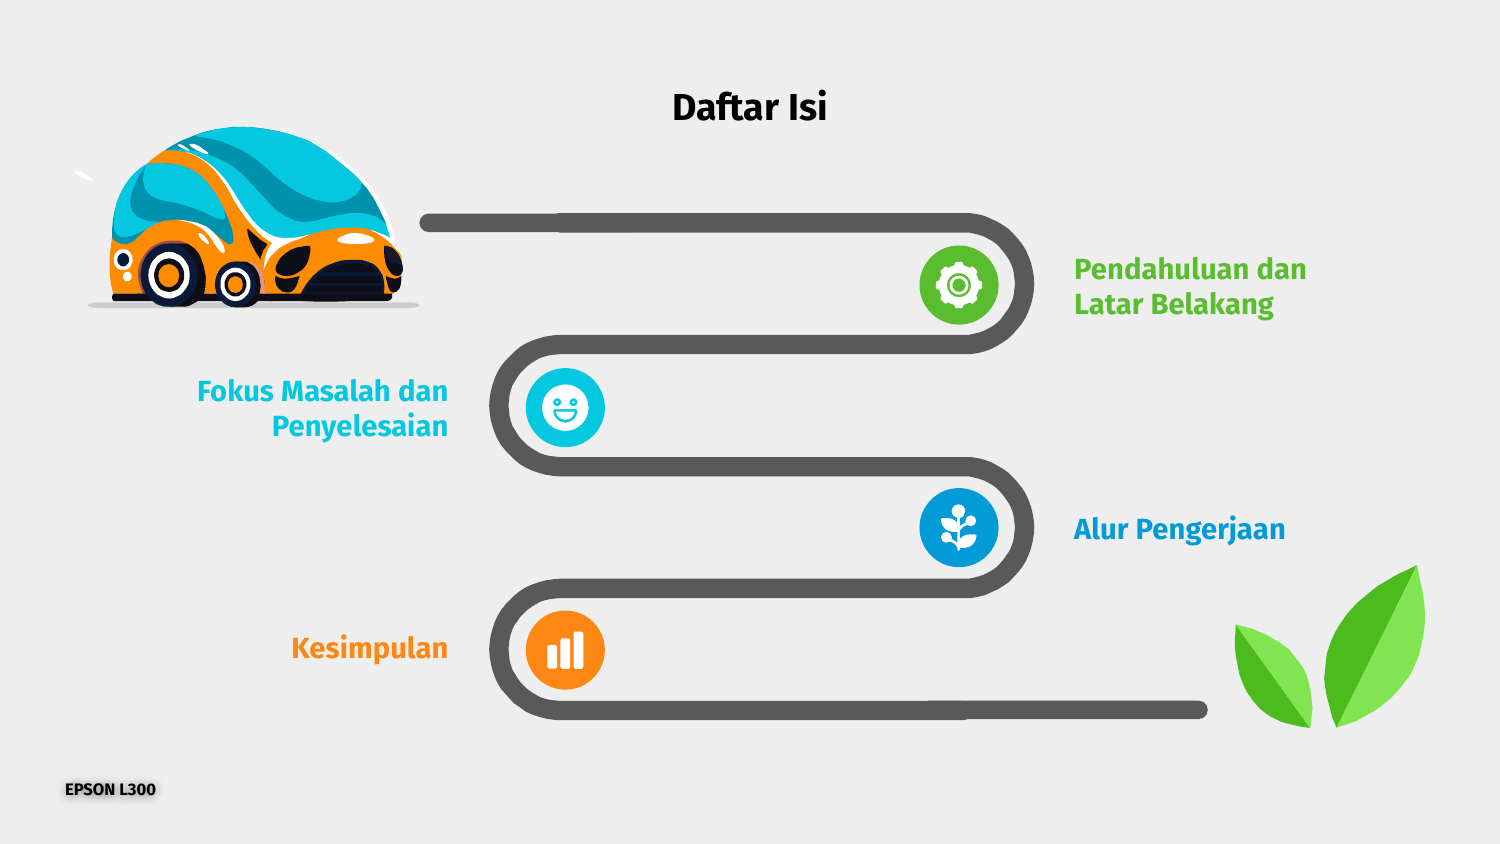

# Daftar Isi

Pendahuluan dan Latar Belakang

Fokus Masalah dan Penyelesaian

Alur Pengerjaan

Kesimpulan